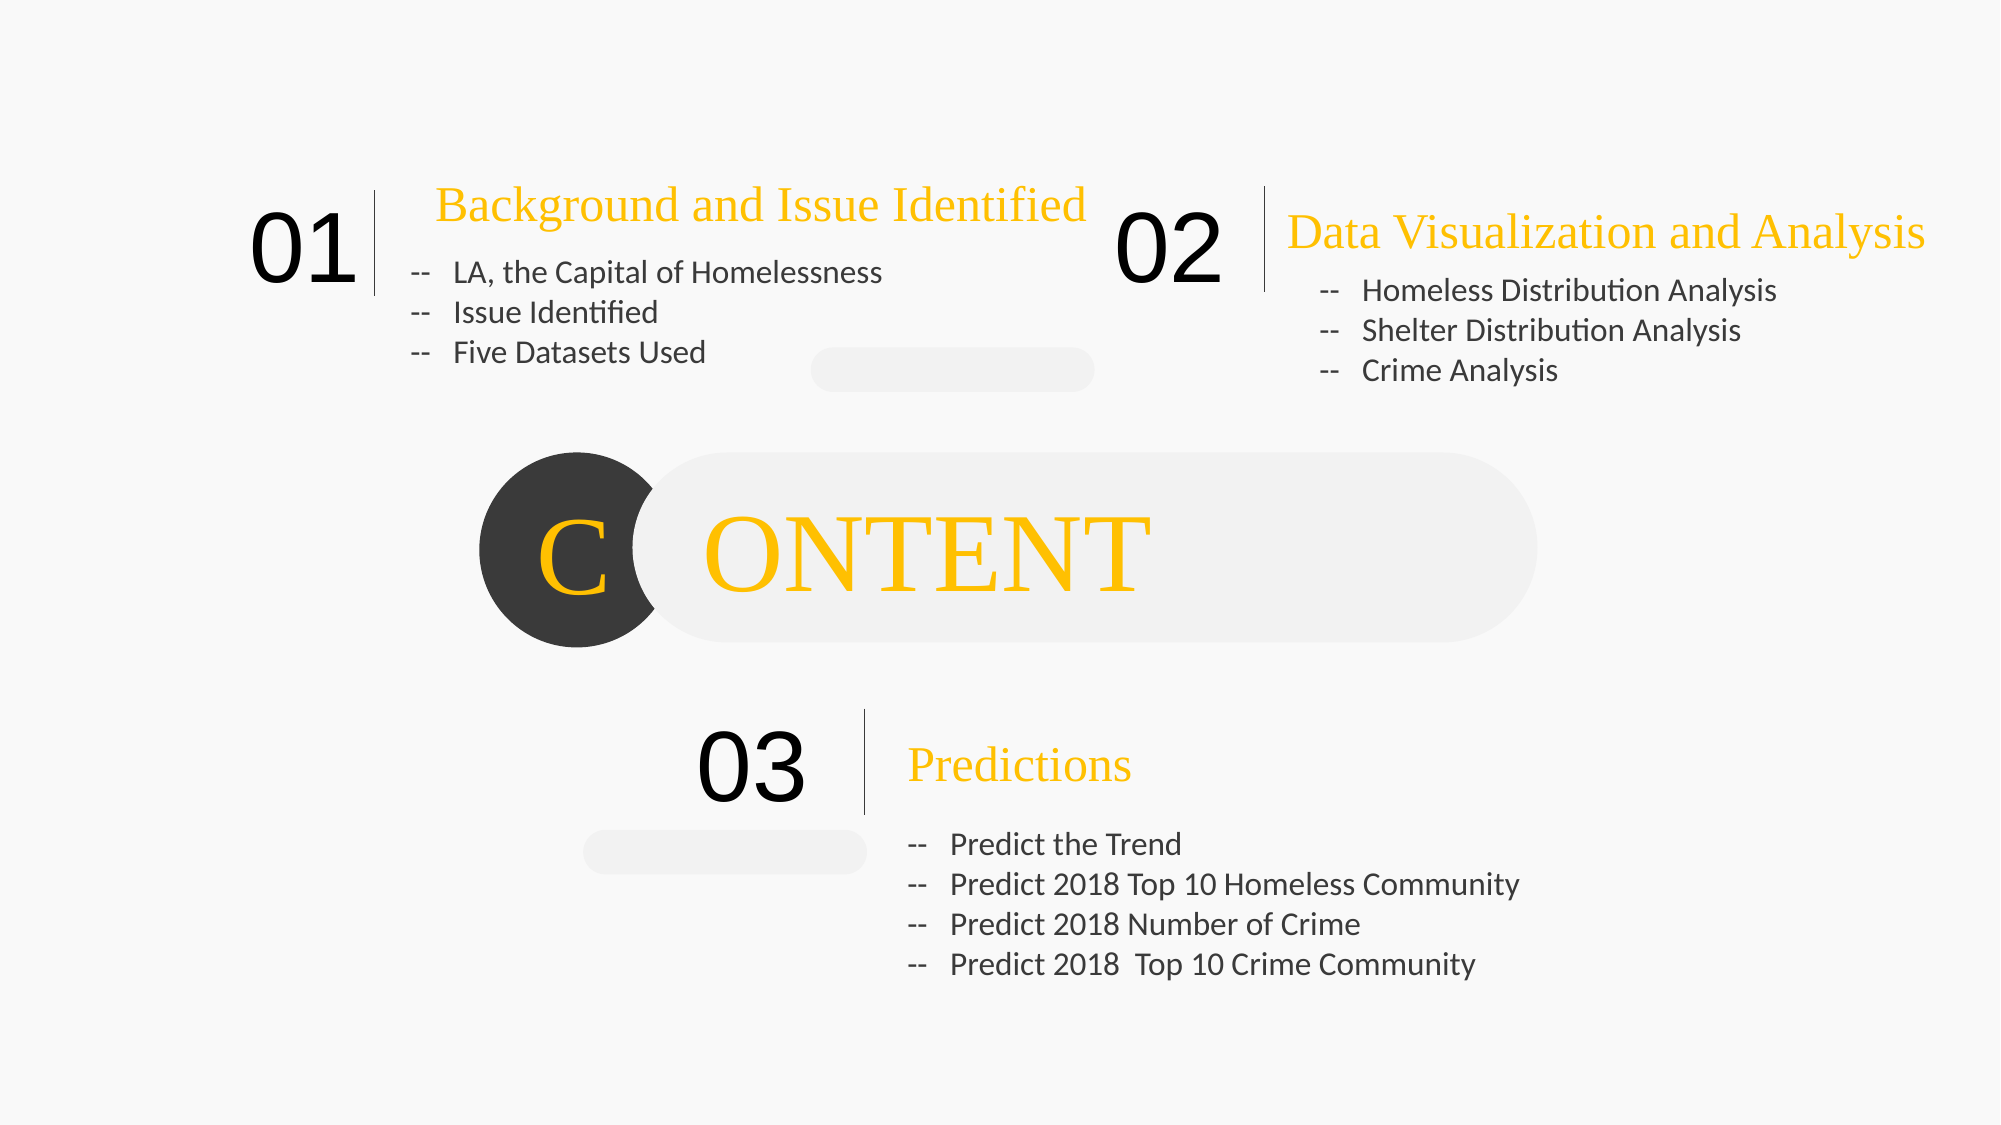

Background and Issue Identified
01
02
Data Visualization and Analysis

--   LA, the Capital of Homelessness
--   Issue Identified
--   Five Datasets Used
--   Homeless Distribution Analysis
--   Shelter Distribution Analysis
--   Crime Analysis

ONTENT
C
03
Predictions
--   Predict the Trend
--   Predict 2018 Top 10 Homeless Community
--   Predict 2018 Number of Crime
--   Predict 2018  Top 10 Crime Community